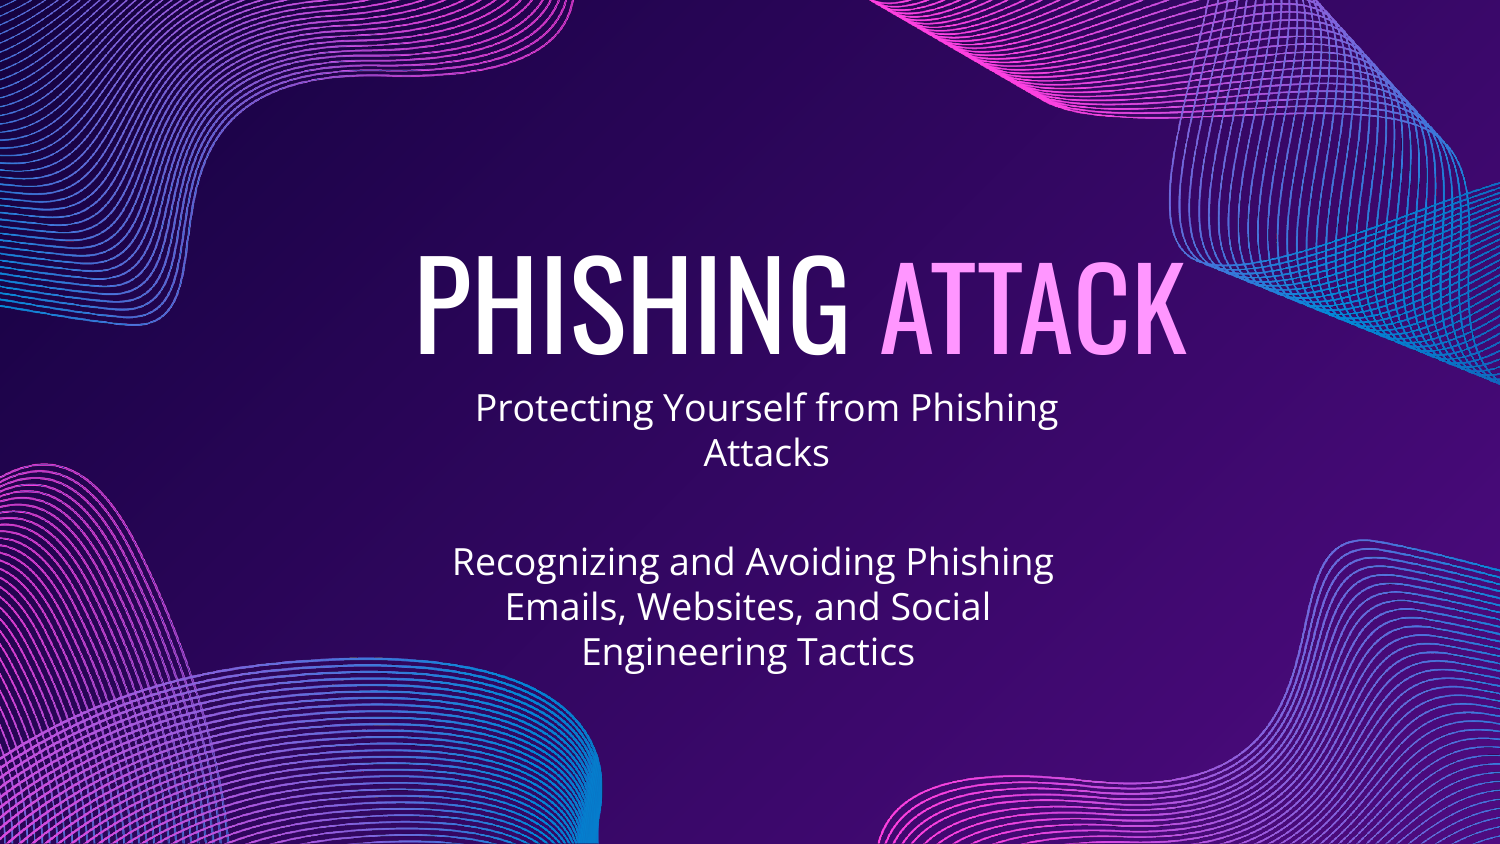

# PHISHING ATTACK
Protecting Yourself from Phishing Attacks
 Recognizing and Avoiding Phishing Emails, Websites, and Social Engineering Tactics